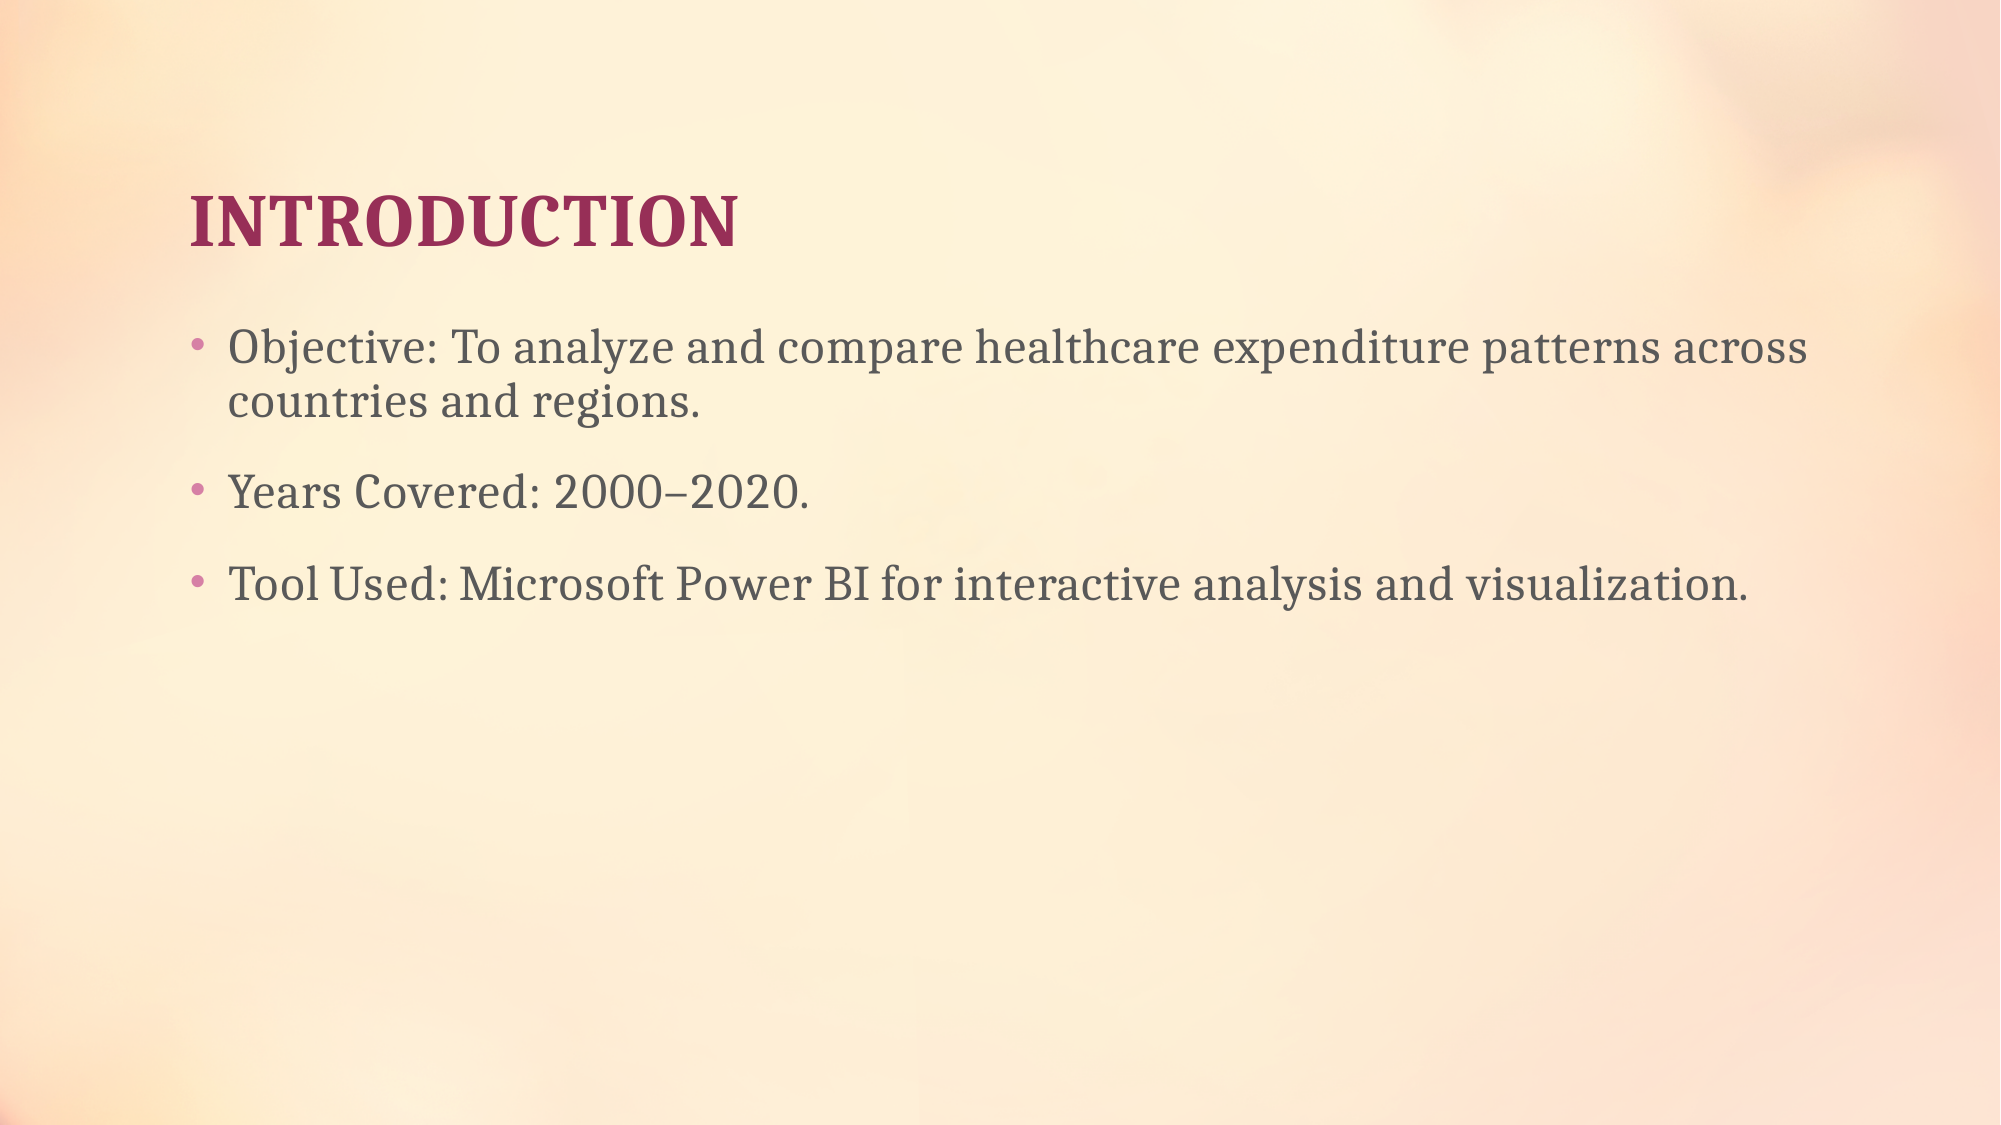

# INTRODUCTION
Objective: To analyze and compare healthcare expenditure patterns across countries and regions.
Years Covered: 2000–2020.
Tool Used: Microsoft Power BI for interactive analysis and visualization.